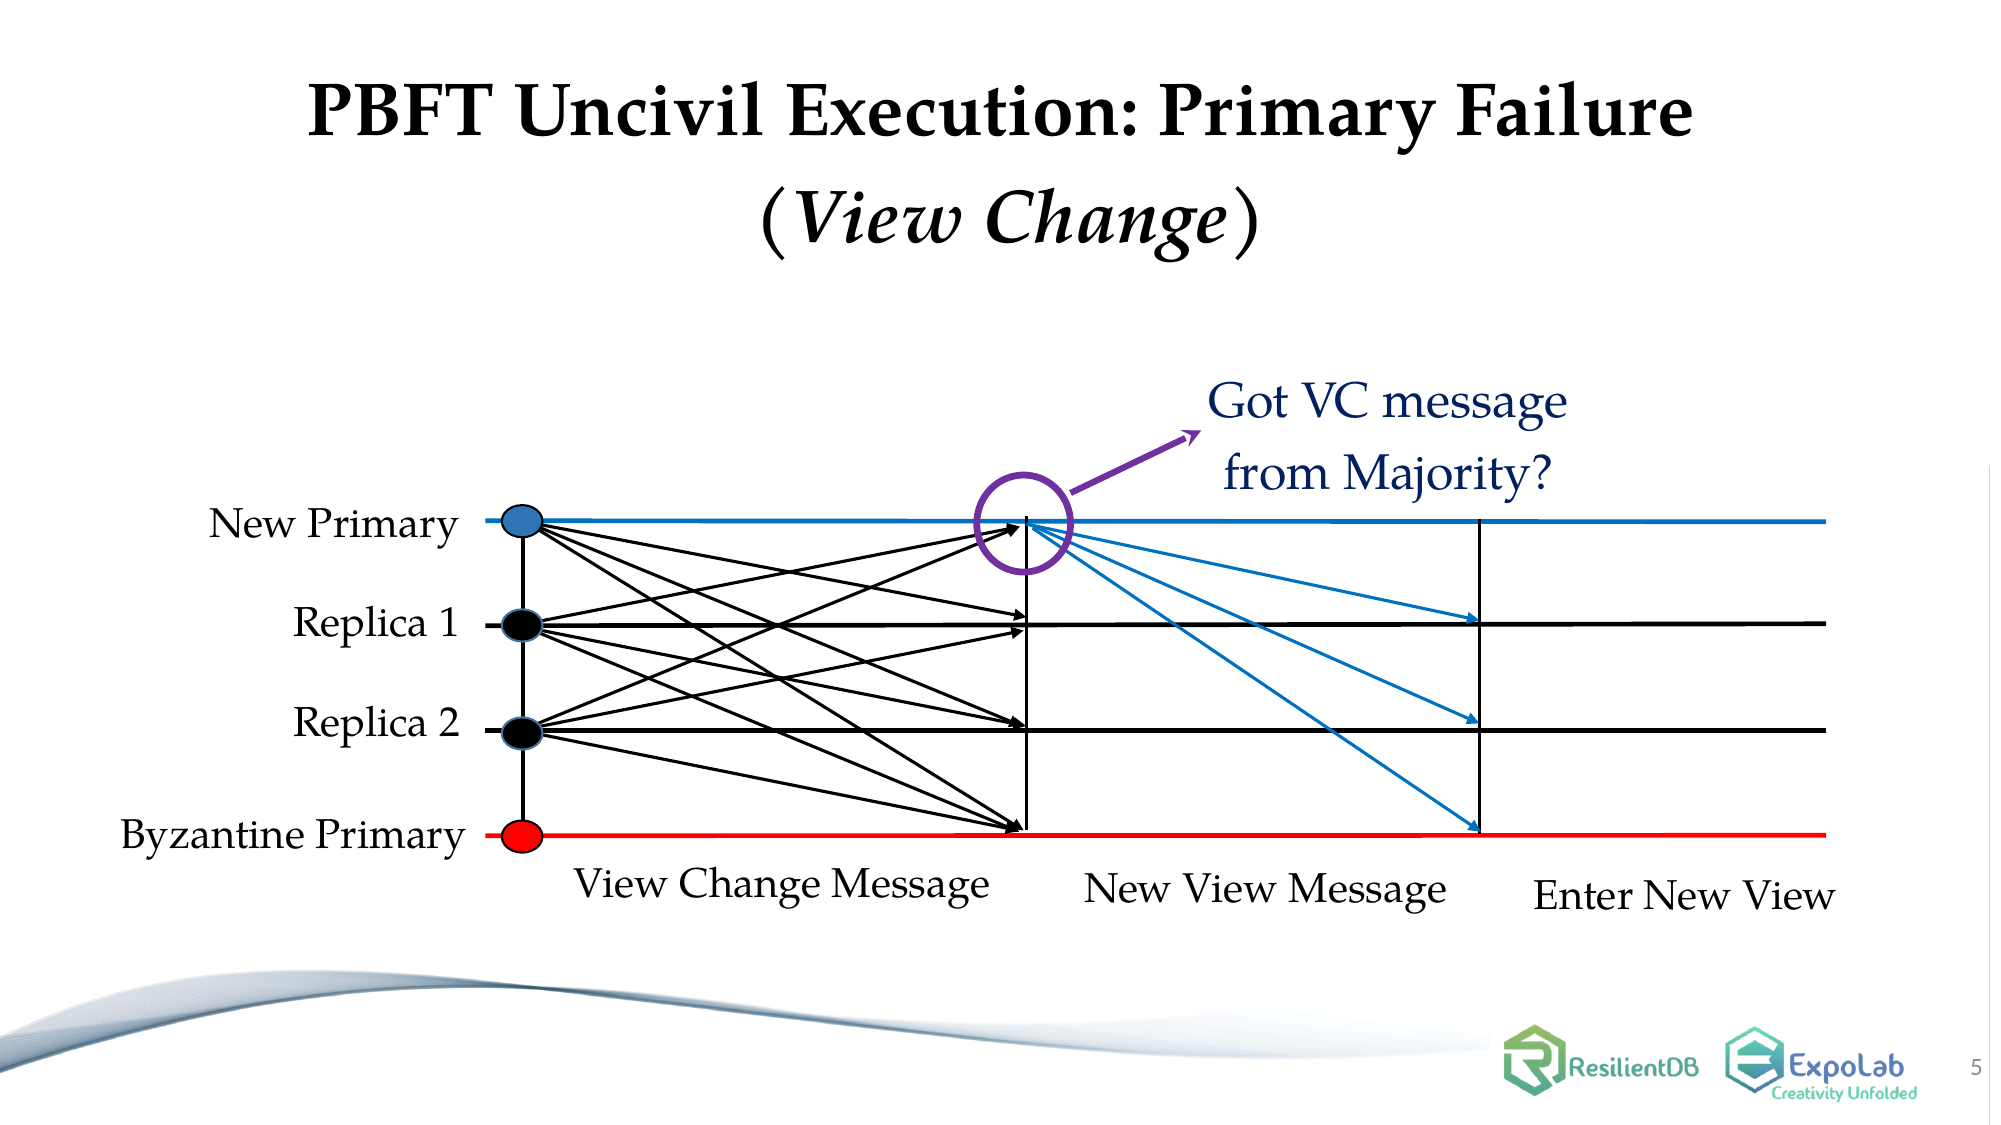

# PBFT Uncivil Execution: Primary Failure (View Change)
Got VC message from Majority?

New Primary

Replica 1

Replica 2

Byzantine Primary

View Change Message
New View Message
Enter New View
5